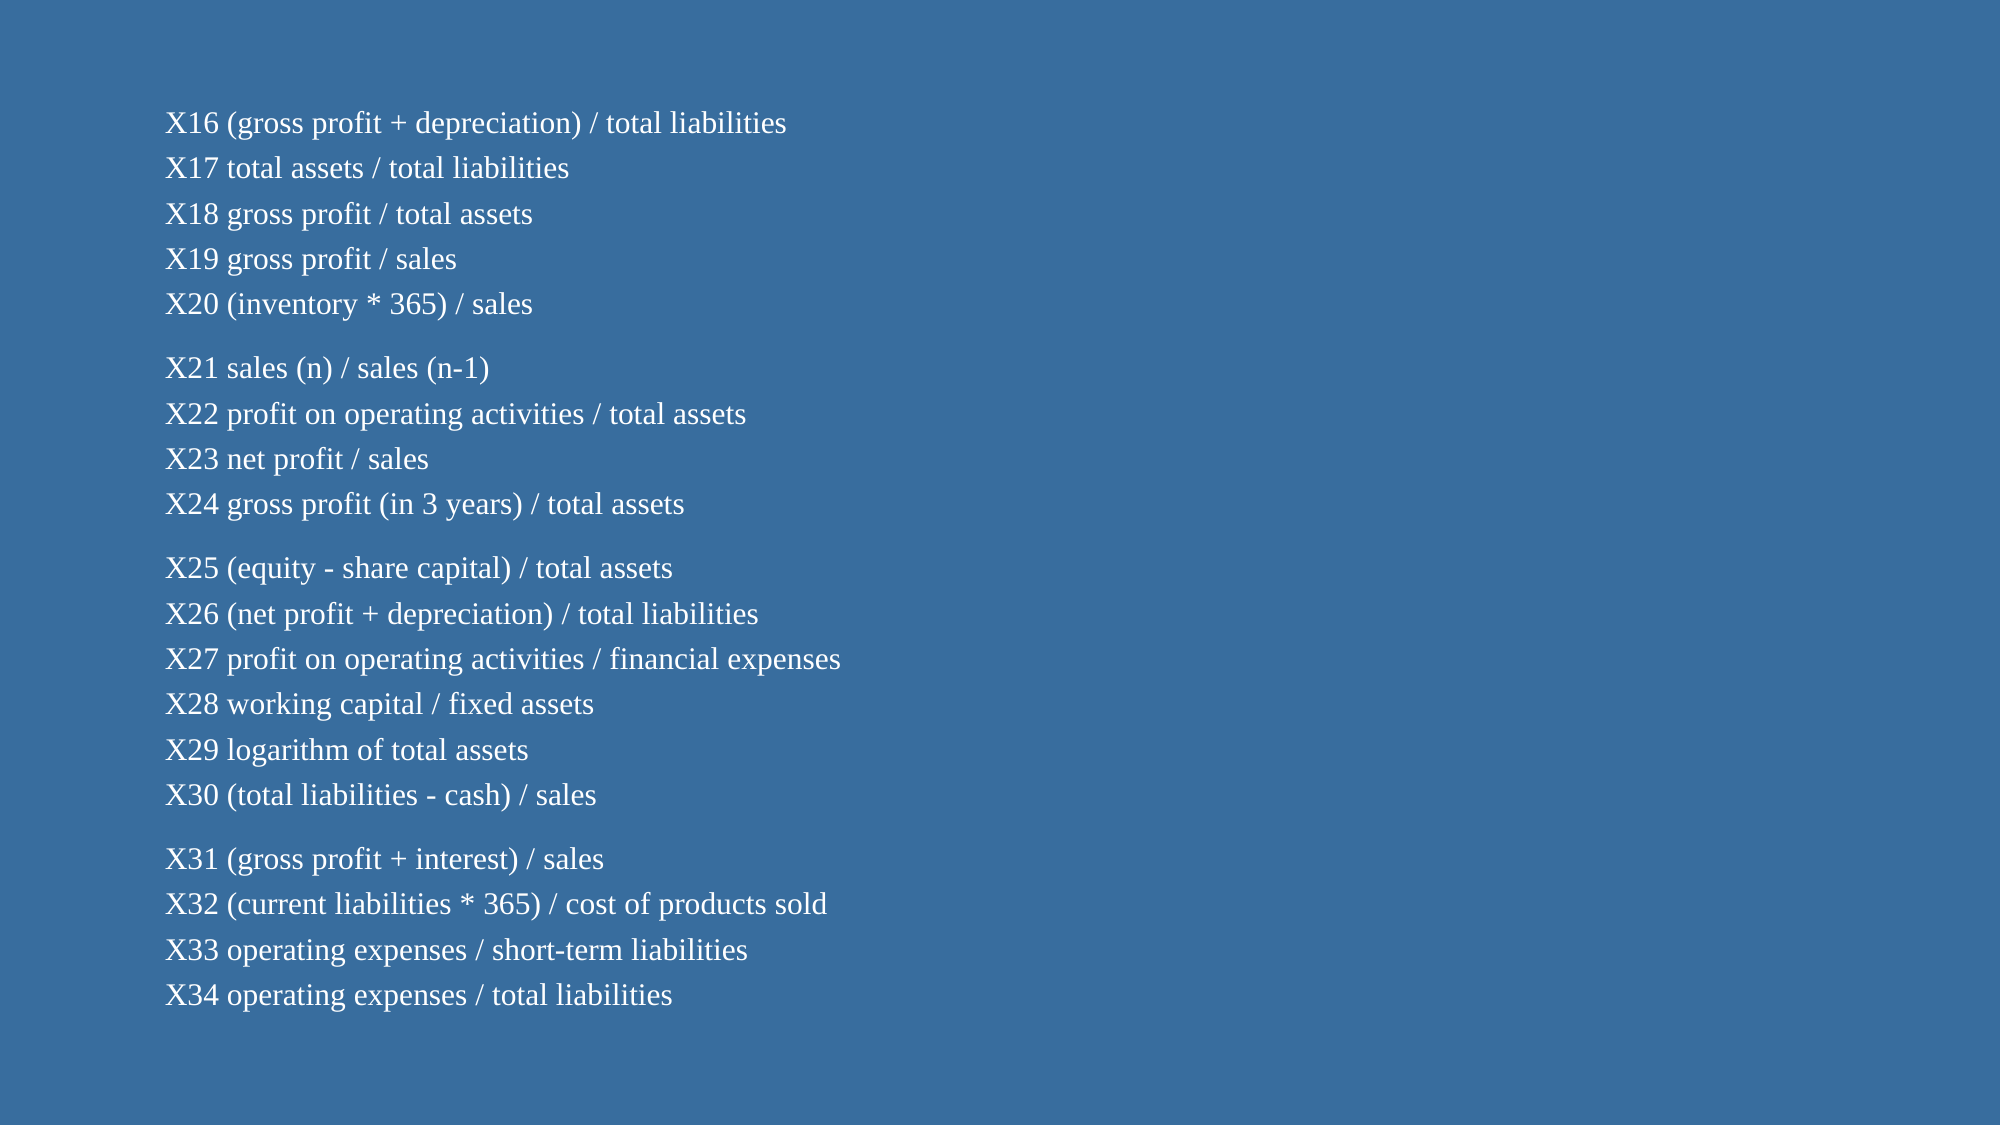

X16 (gross profit + depreciation) / total liabilities
X17 total assets / total liabilities
X18 gross profit / total assets
X19 gross profit / sales
X20 (inventory * 365) / sales
X21 sales (n) / sales (n-1)
X22 profit on operating activities / total assets
X23 net profit / sales
X24 gross profit (in 3 years) / total assets
X25 (equity - share capital) / total assets
X26 (net profit + depreciation) / total liabilities
X27 profit on operating activities / financial expenses
X28 working capital / fixed assets
X29 logarithm of total assets
X30 (total liabilities - cash) / sales
X31 (gross profit + interest) / sales
X32 (current liabilities * 365) / cost of products sold
X33 operating expenses / short-term liabilities
X34 operating expenses / total liabilities